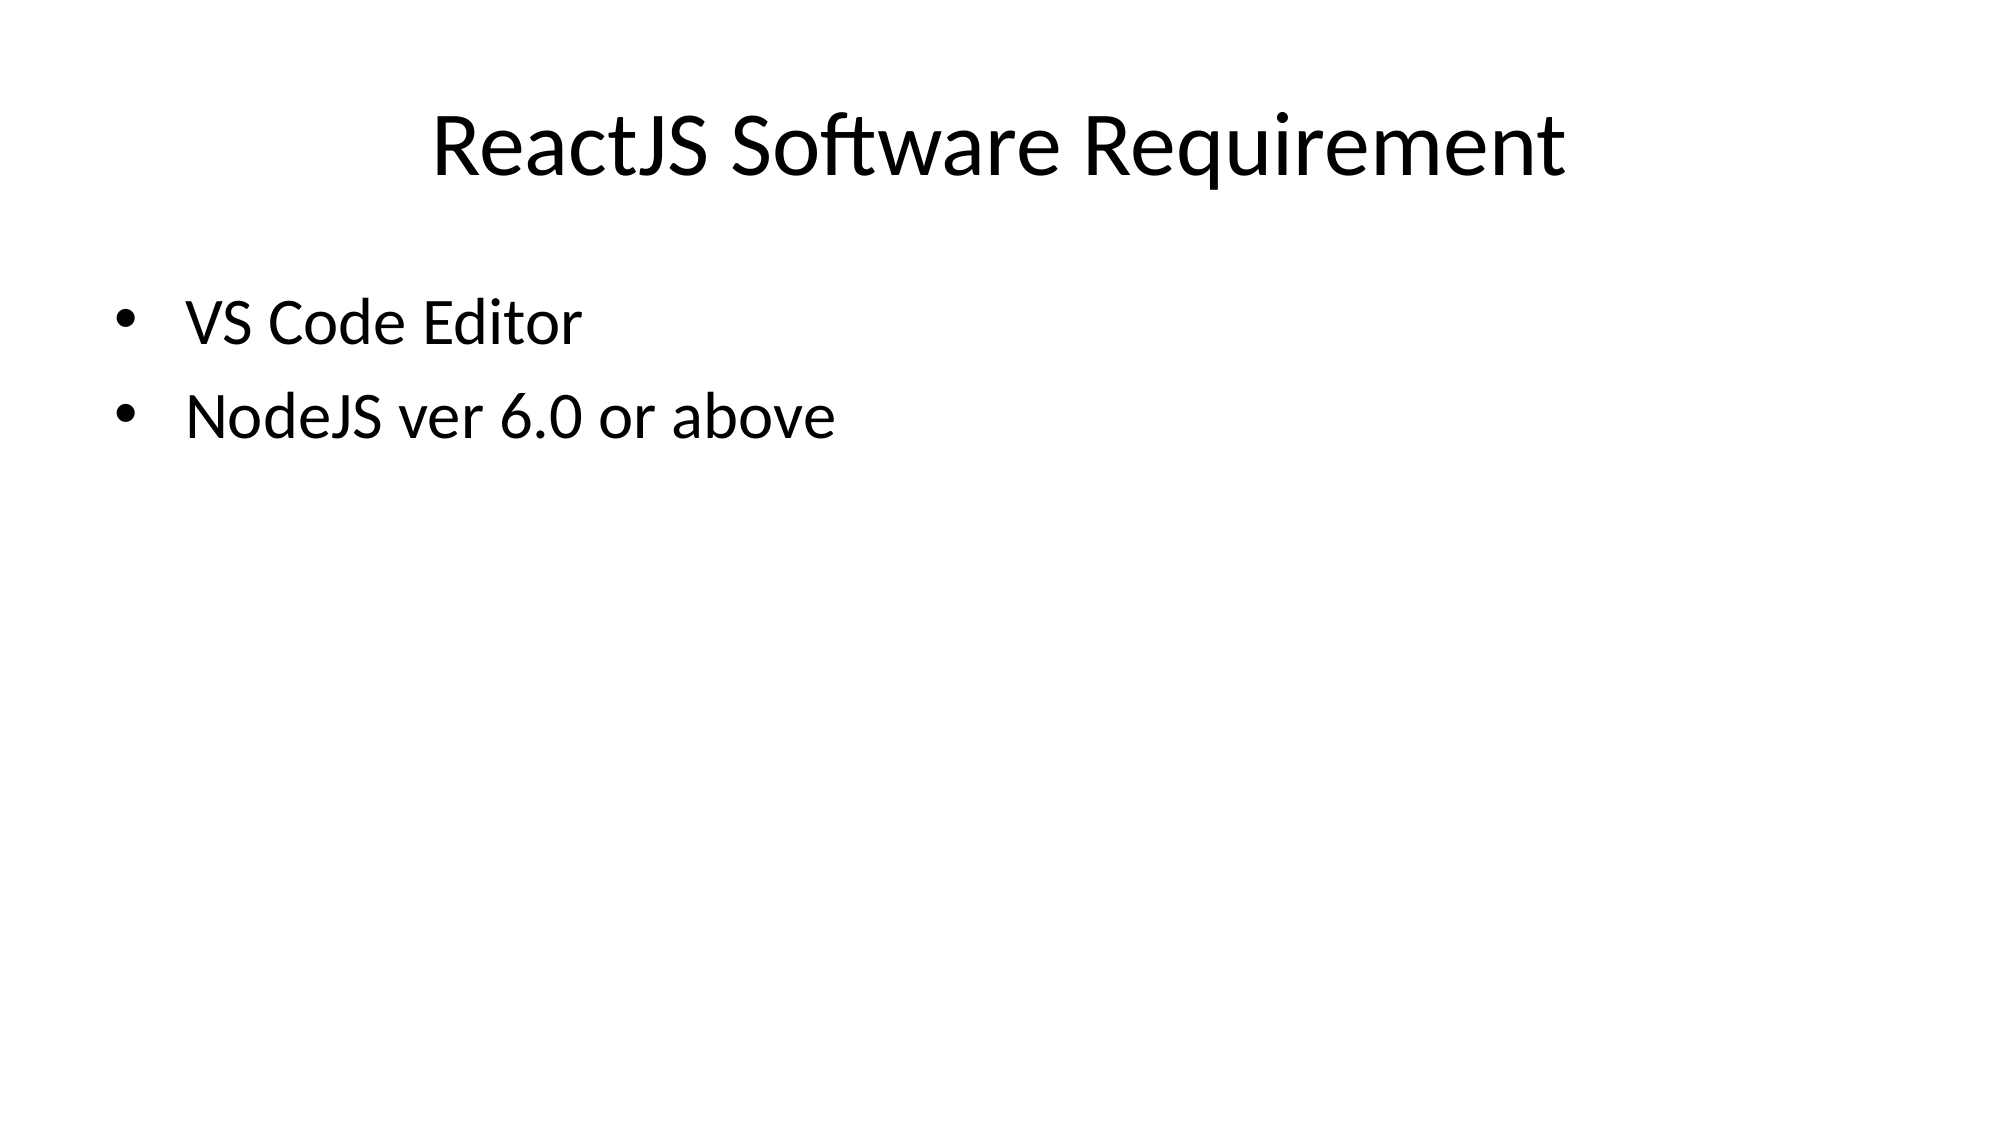

ReactJS Software Requirement
VS Code Editor
NodeJS ver 6.0 or above